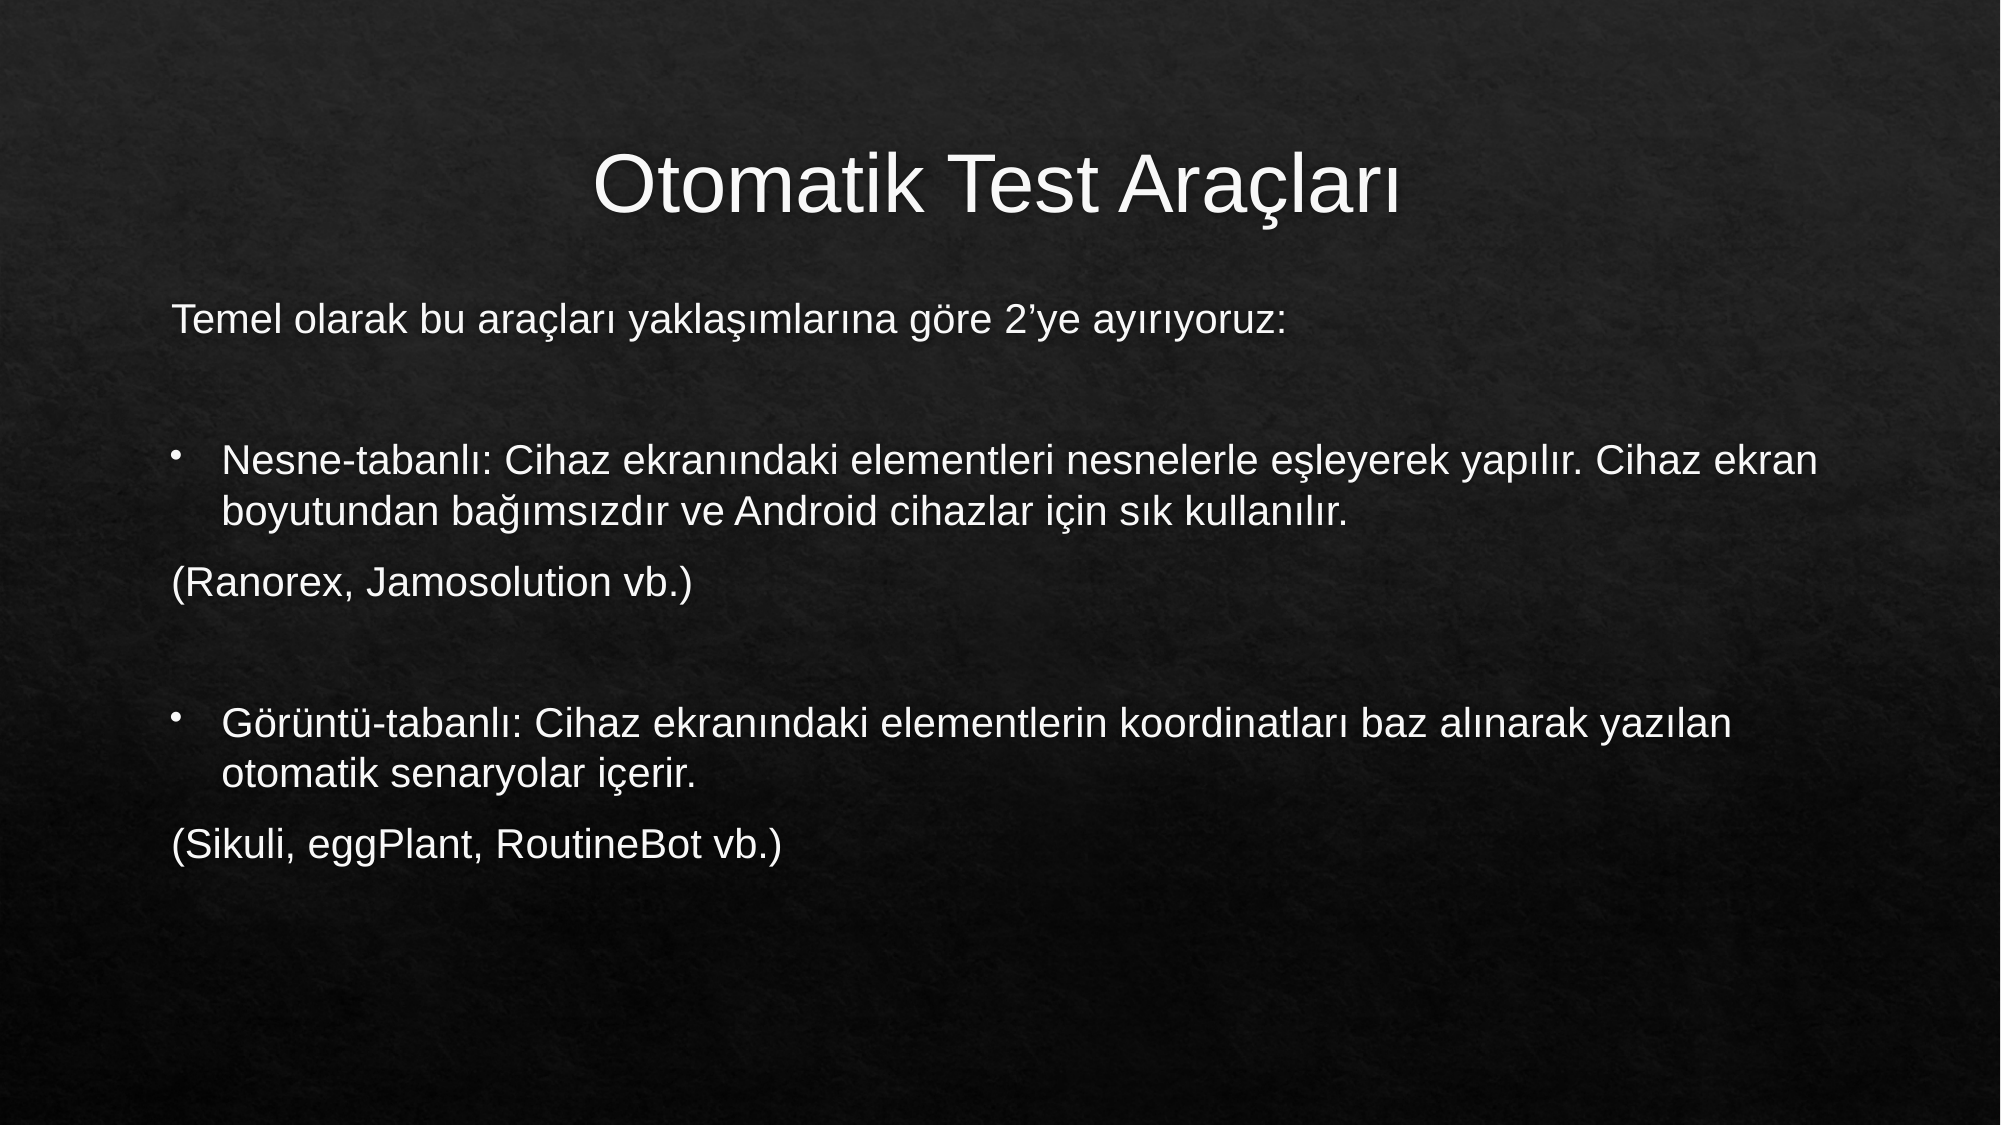

# Otomatik Test Araçları
Temel olarak bu araçları yaklaşımlarına göre 2’ye ayırıyoruz:

Nesne-tabanlı: Cihaz ekranındaki elementleri nesnelerle eşleyerek yapılır. Cihaz ekran boyutundan bağımsızdır ve Android cihazlar için sık kullanılır.
(Ranorex, Jamosolution vb.)

Görüntü-tabanlı: Cihaz ekranındaki elementlerin koordinatları baz alınarak yazılan otomatik senaryolar içerir.
(Sikuli, eggPlant, RoutineBot vb.)